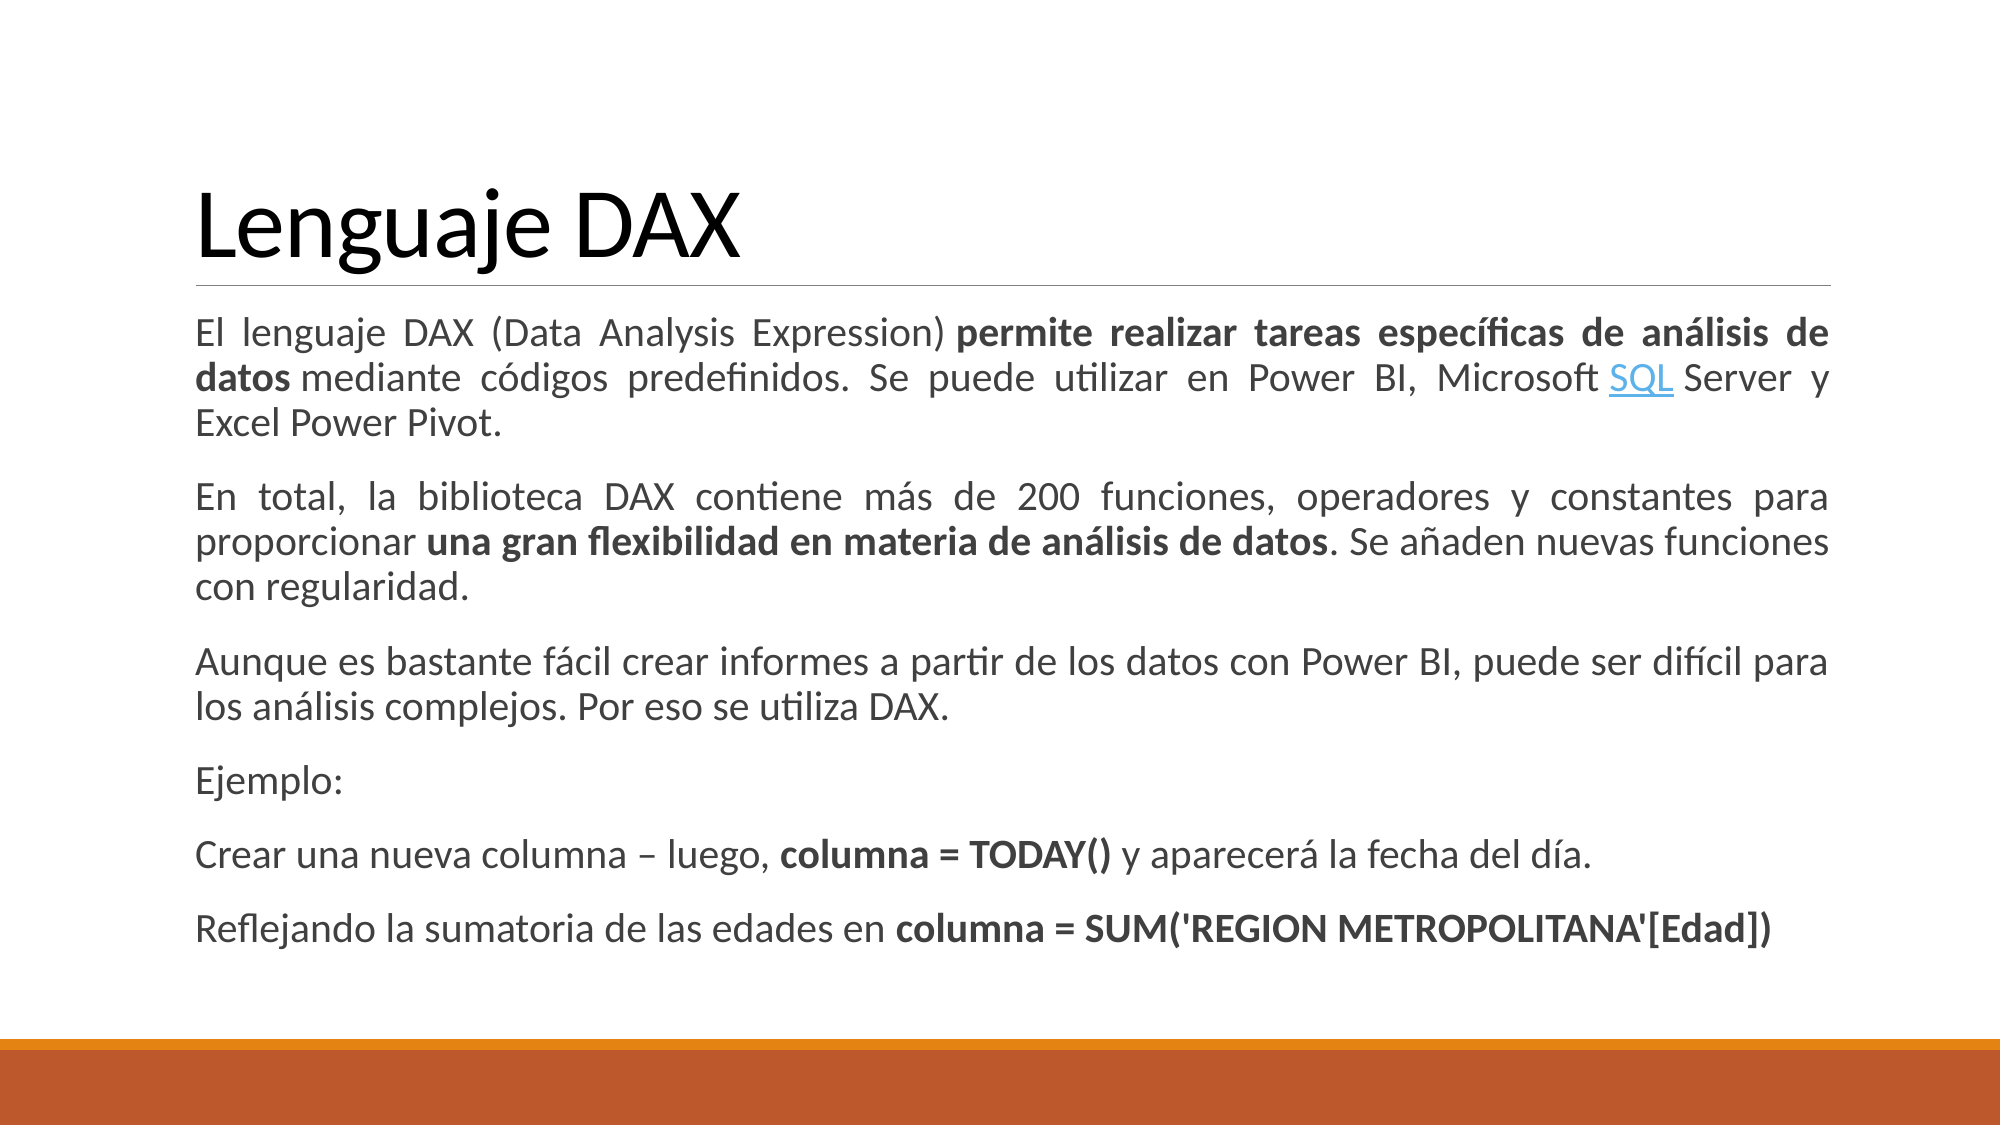

# Lenguaje DAX
El lenguaje DAX (Data Analysis Expression) permite realizar tareas específicas de análisis de datos mediante códigos predefinidos. Se puede utilizar en Power BI, Microsoft SQL Server y Excel Power Pivot.
En total, la biblioteca DAX contiene más de 200 funciones, operadores y constantes para proporcionar una gran flexibilidad en materia de análisis de datos. Se añaden nuevas funciones con regularidad.
Aunque es bastante fácil crear informes a partir de los datos con Power BI, puede ser difícil para los análisis complejos. Por eso se utiliza DAX.
Ejemplo:
Crear una nueva columna – luego, columna = TODAY() y aparecerá la fecha del día.
Reflejando la sumatoria de las edades en columna = SUM('REGION METROPOLITANA'[Edad])